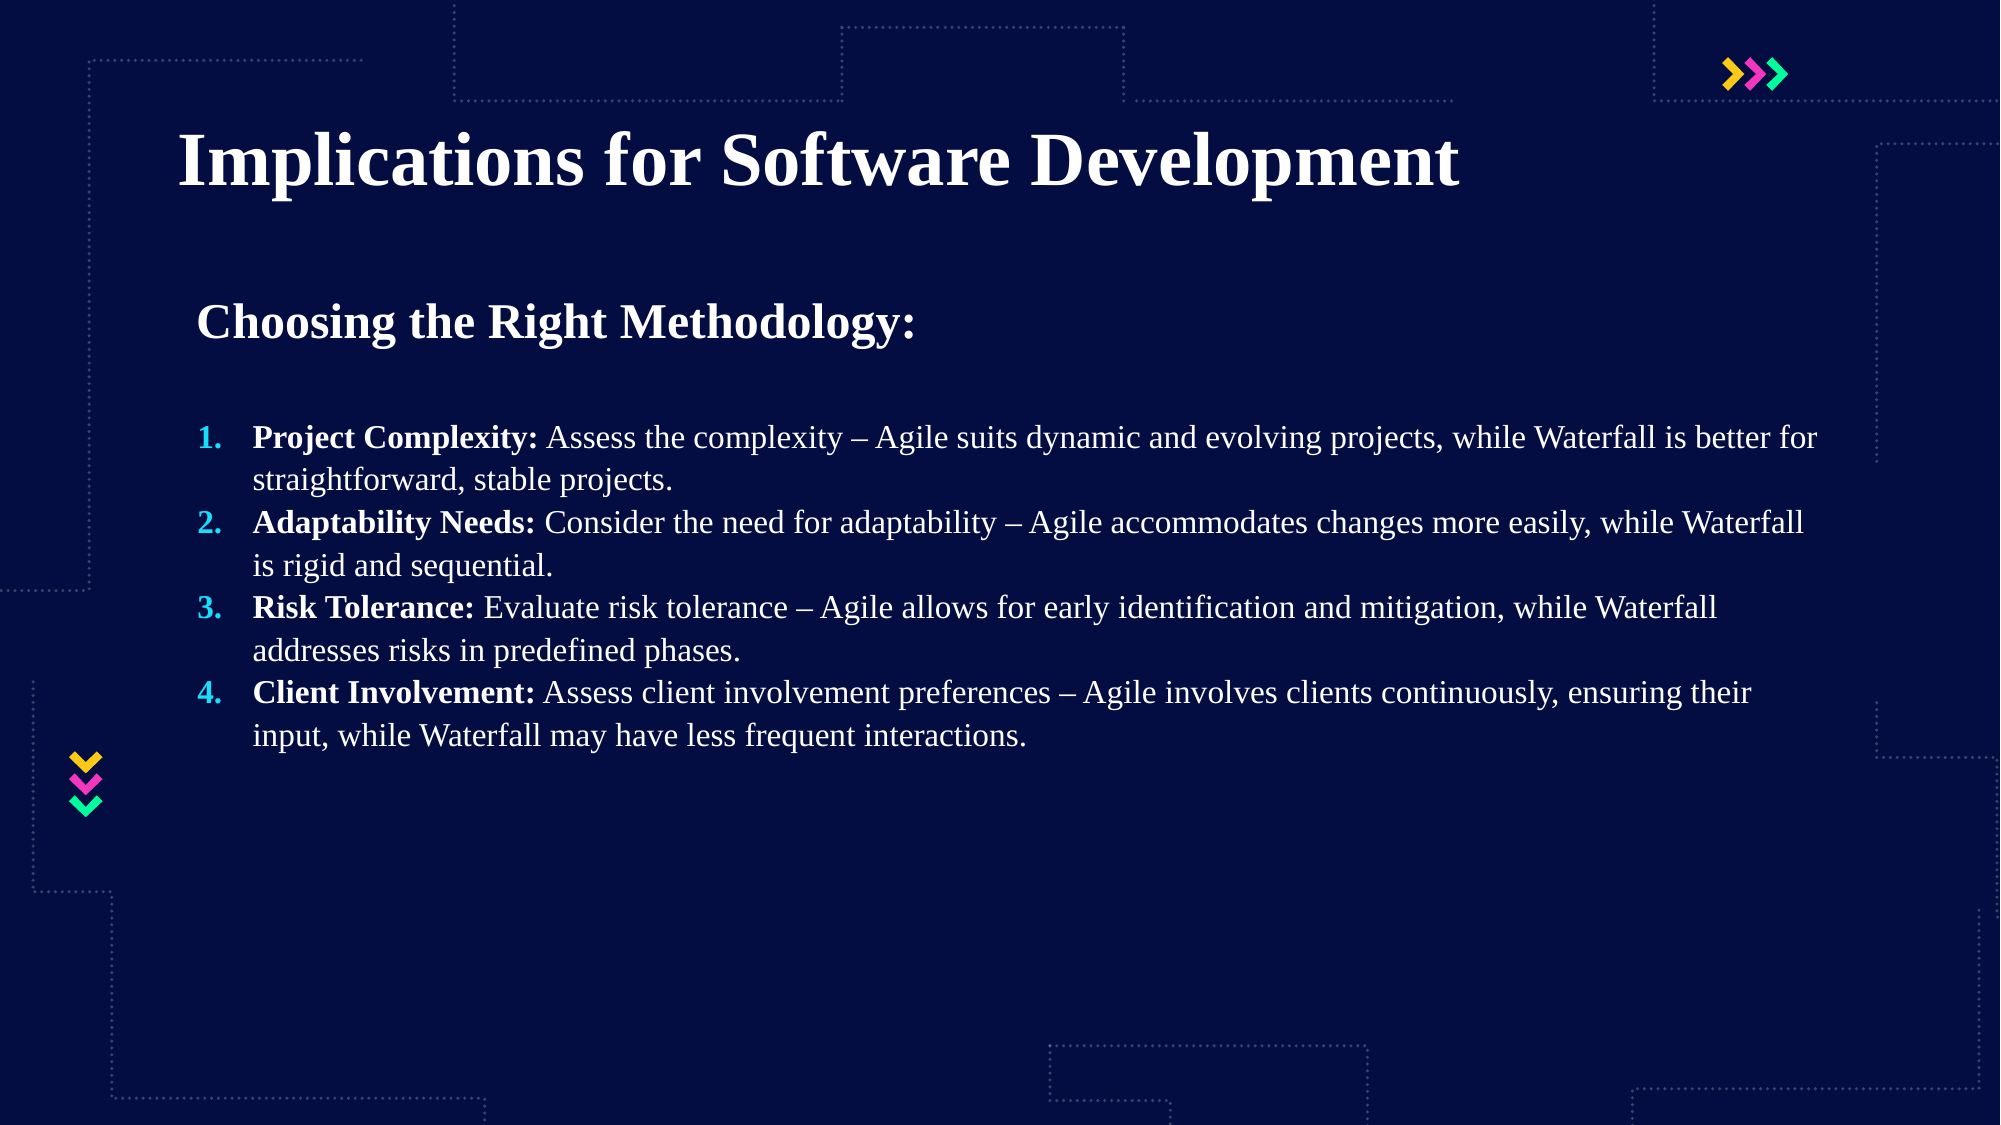

# Implications for Software Development
Choosing the Right Methodology:

Project Complexity: Assess the complexity – Agile suits dynamic and evolving projects, while Waterfall is better for straightforward, stable projects.
Adaptability Needs: Consider the need for adaptability – Agile accommodates changes more easily, while Waterfall is rigid and sequential.
Risk Tolerance: Evaluate risk tolerance – Agile allows for early identification and mitigation, while Waterfall addresses risks in predefined phases.
Client Involvement: Assess client involvement preferences – Agile involves clients continuously, ensuring their input, while Waterfall may have less frequent interactions.